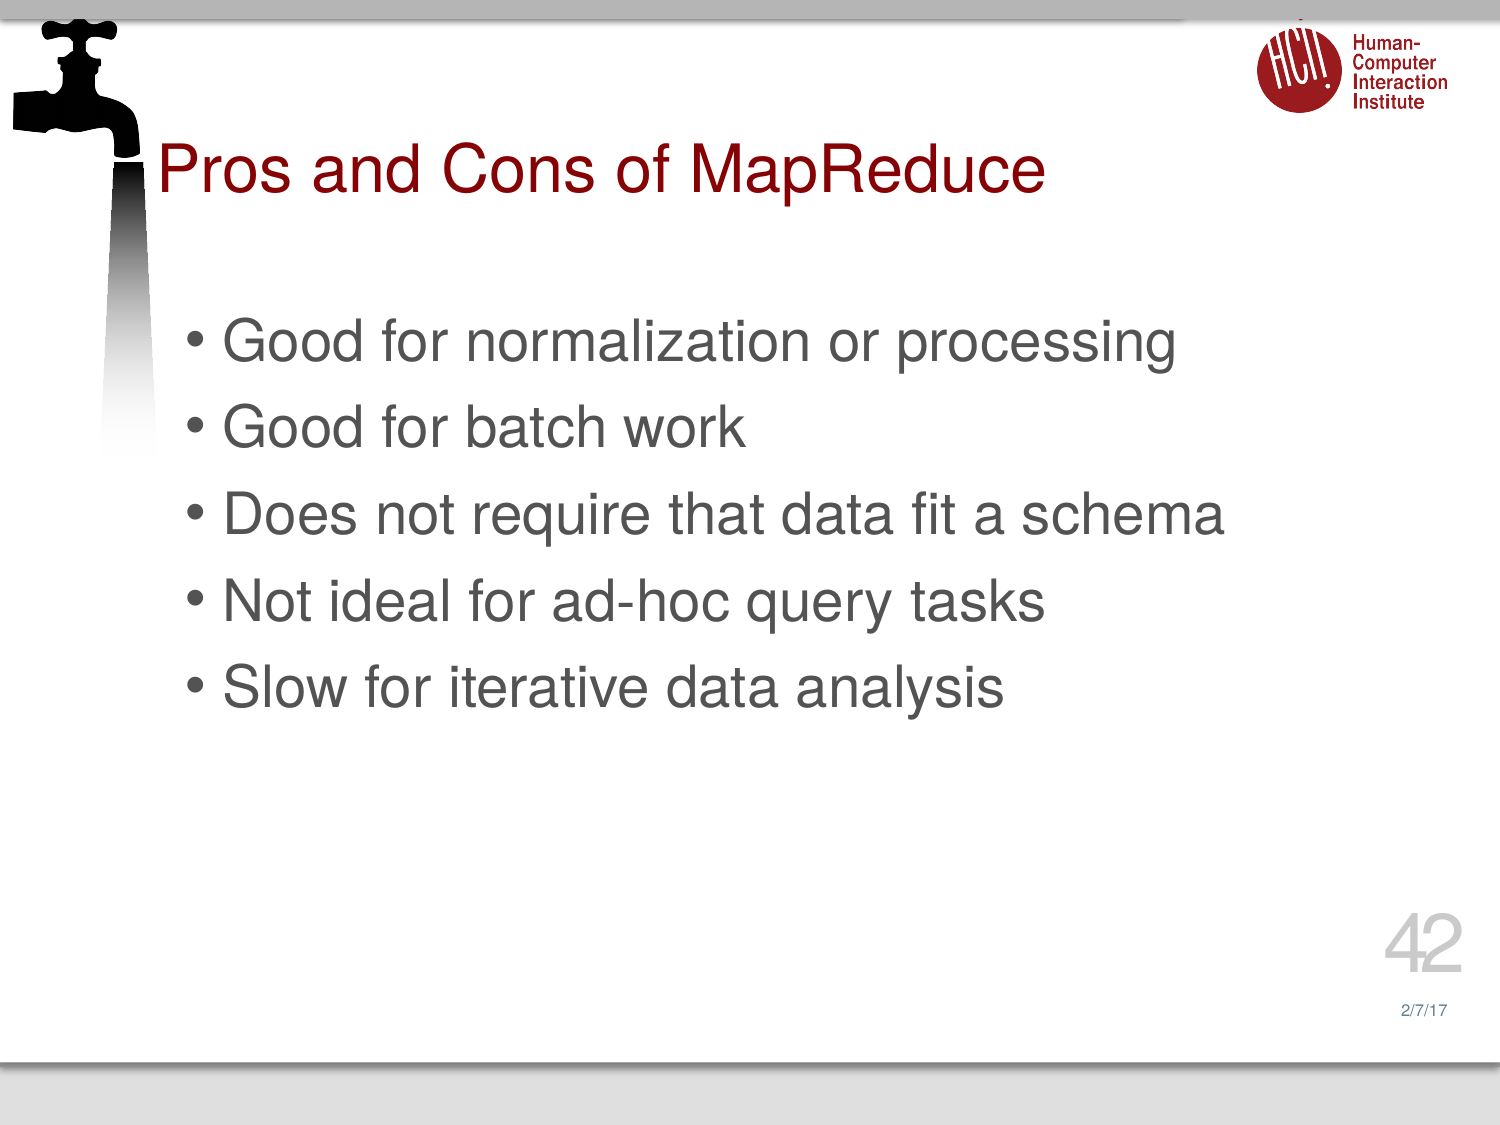

# Pros and Cons of MapReduce
Good for normalization or processing
Good for batch work
Does not require that data fit a schema
Not ideal for ad-hoc query tasks
Slow for iterative data analysis

42
2/7/17